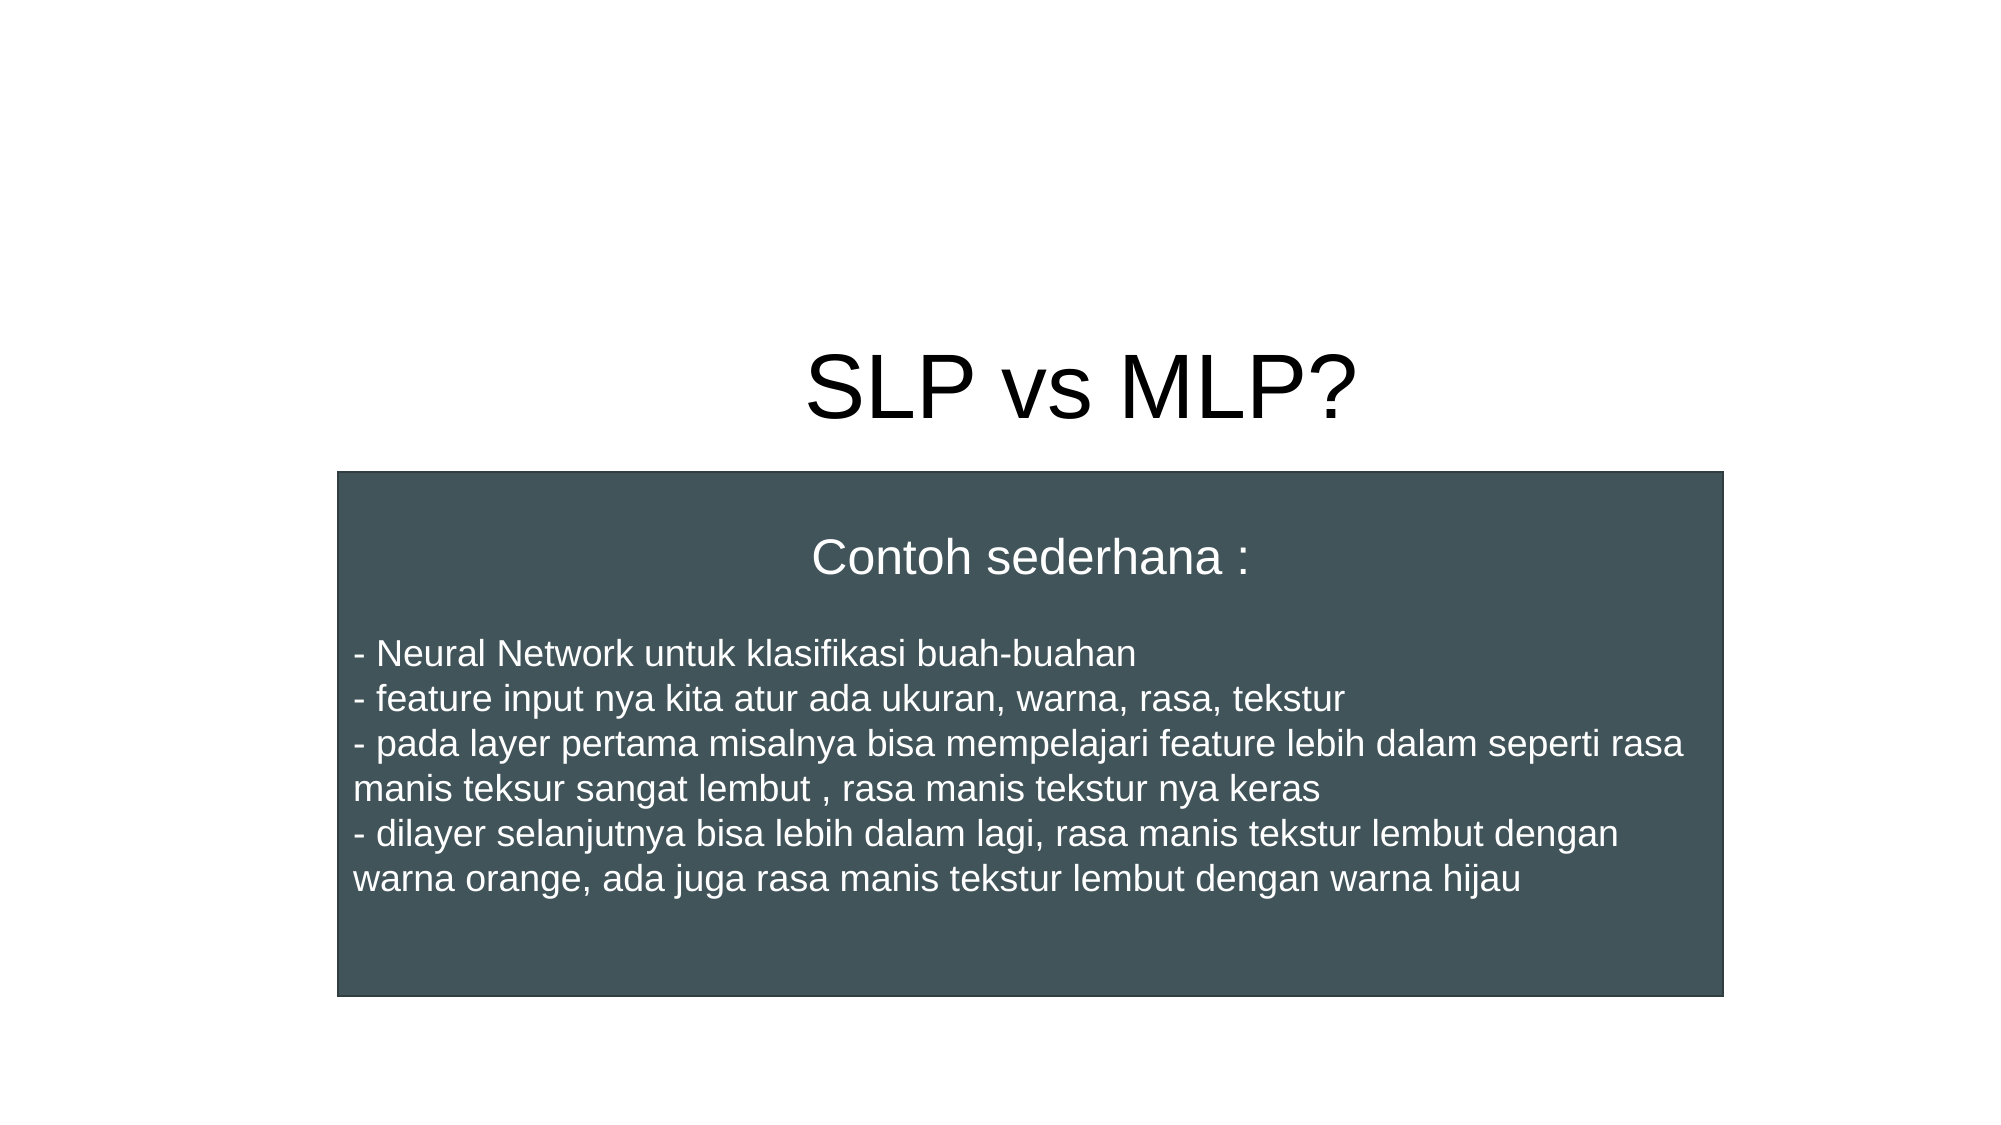

SLP vs MLP?
Contoh sederhana :

- Neural Network untuk klasifikasi buah-buahan
- feature input nya kita atur ada ukuran, warna, rasa, tekstur
- pada layer pertama misalnya bisa mempelajari feature lebih dalam seperti rasa manis teksur sangat lembut , rasa manis tekstur nya keras
- dilayer selanjutnya bisa lebih dalam lagi, rasa manis tekstur lembut dengan warna orange, ada juga rasa manis tekstur lembut dengan warna hijau